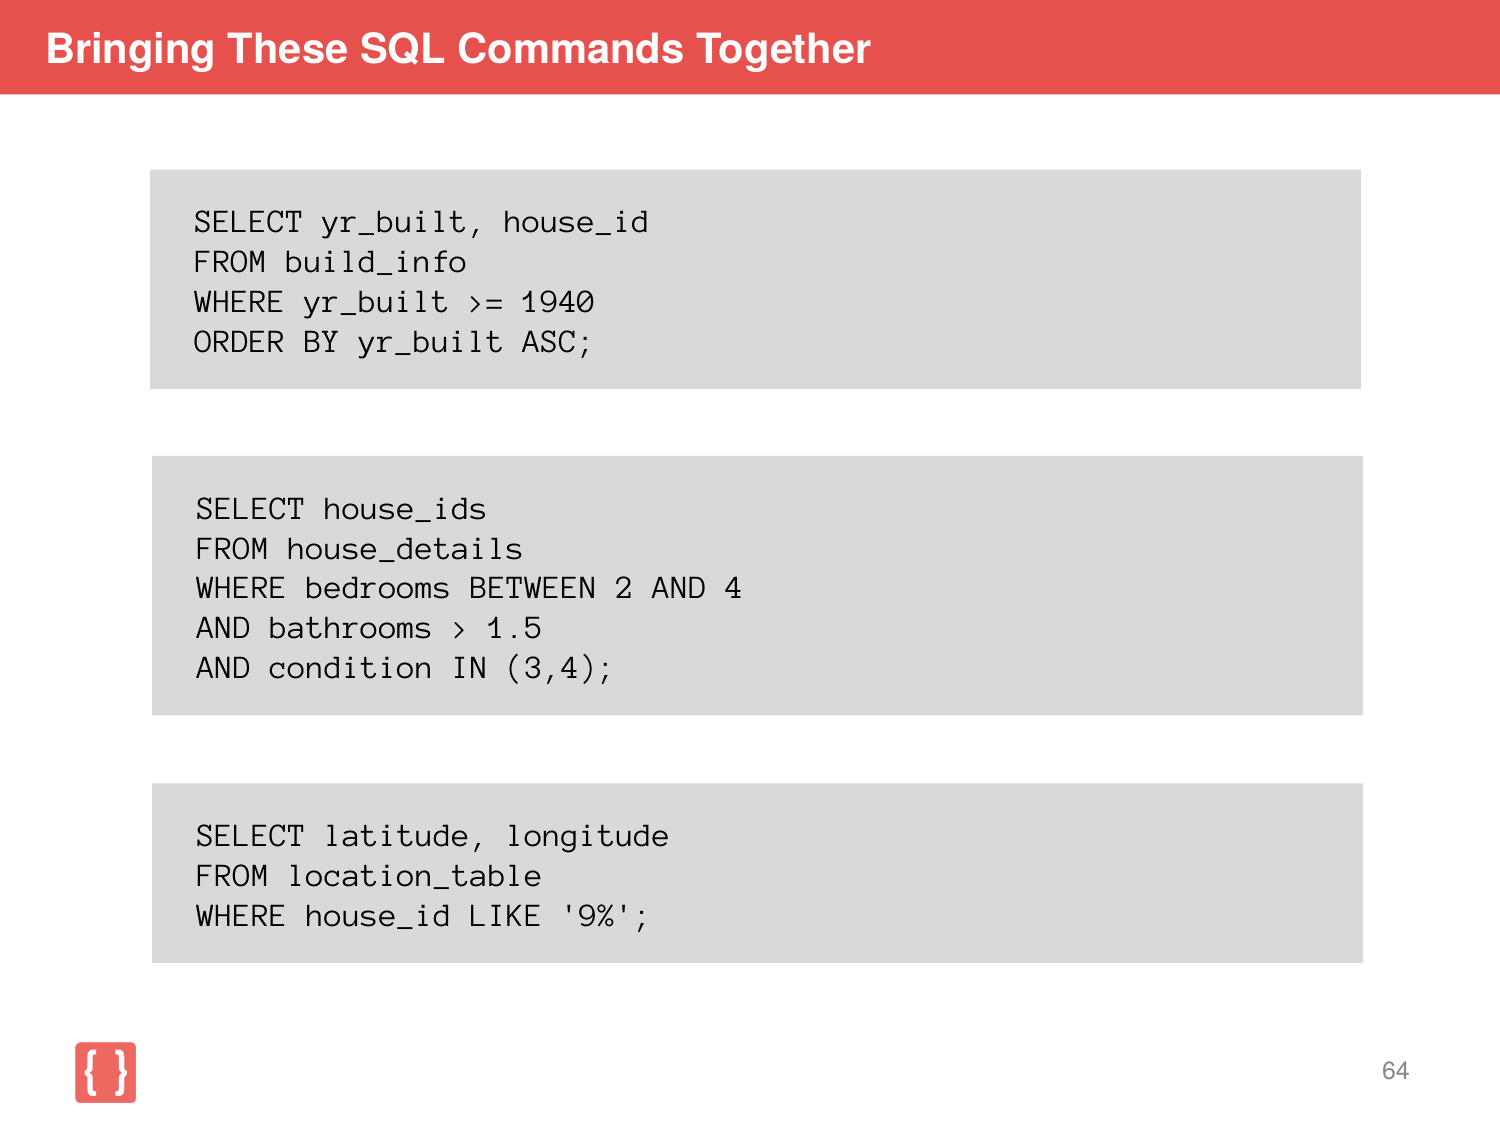

# Bringing These SQL Commands Together
SELECT yr_built, house_id
FROM build_info
WHERE yr_built >= 1940
ORDER BY yr_built ASC;
SELECT house_ids
FROM house_details
WHERE bedrooms BETWEEN 2 AND 4
AND bathrooms > 1.5
AND condition IN (3,4);
SELECT latitude, longitude
FROM location_table
WHERE house_id LIKE '9%';
64